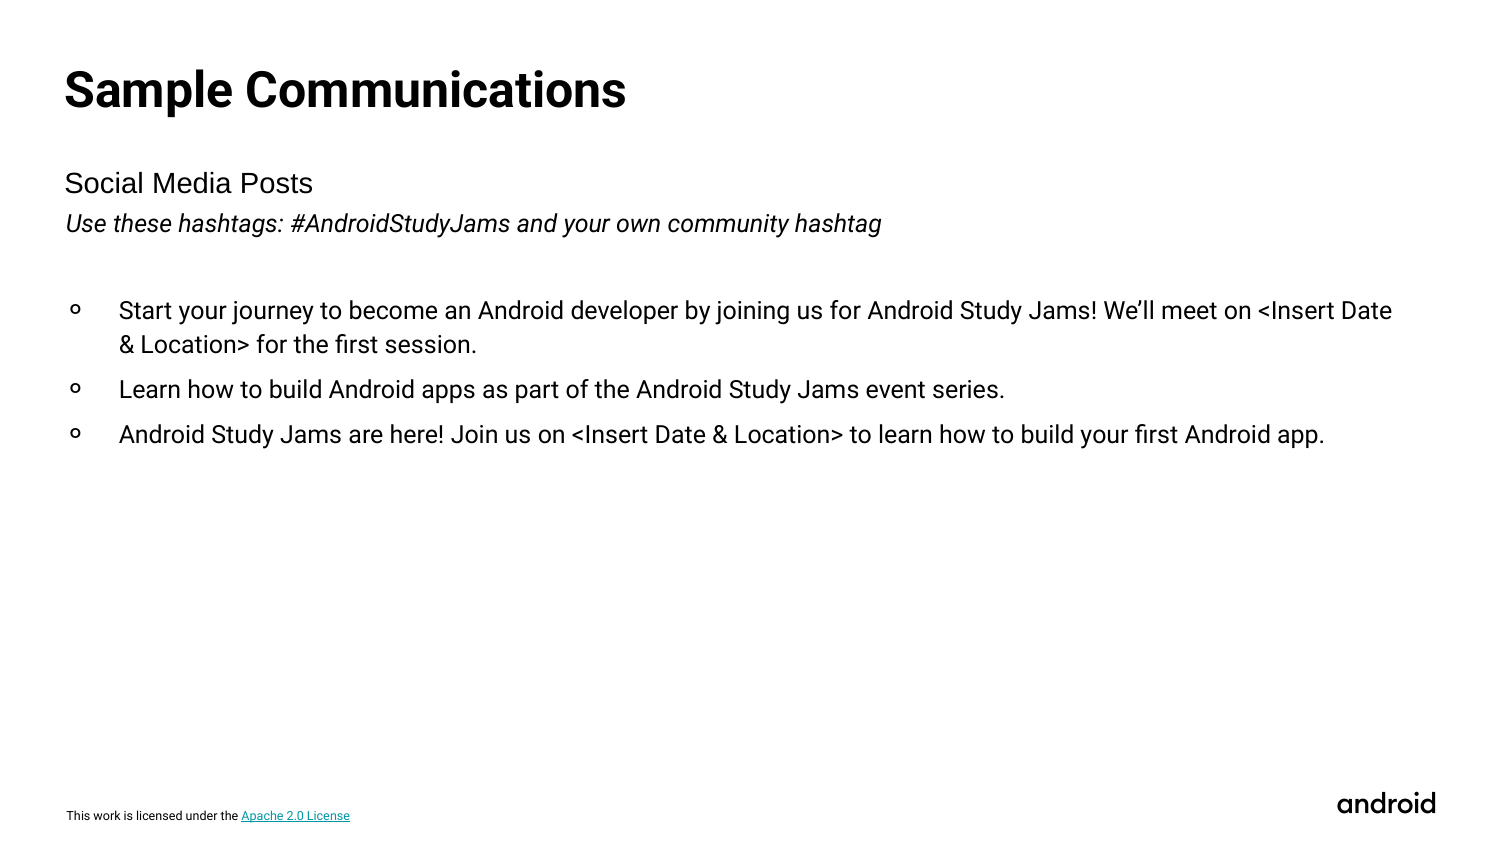

Sample Communications
# Social Media Posts

Use these hashtags: #AndroidStudyJams and your own community hashtag
Start your journey to become an Android developer by joining us for Android Study Jams! We’ll meet on <Insert Date & Location> for the first session.
Learn how to build Android apps as part of the Android Study Jams event series.
Android Study Jams are here! Join us on <Insert Date & Location> to learn how to build your first Android app.